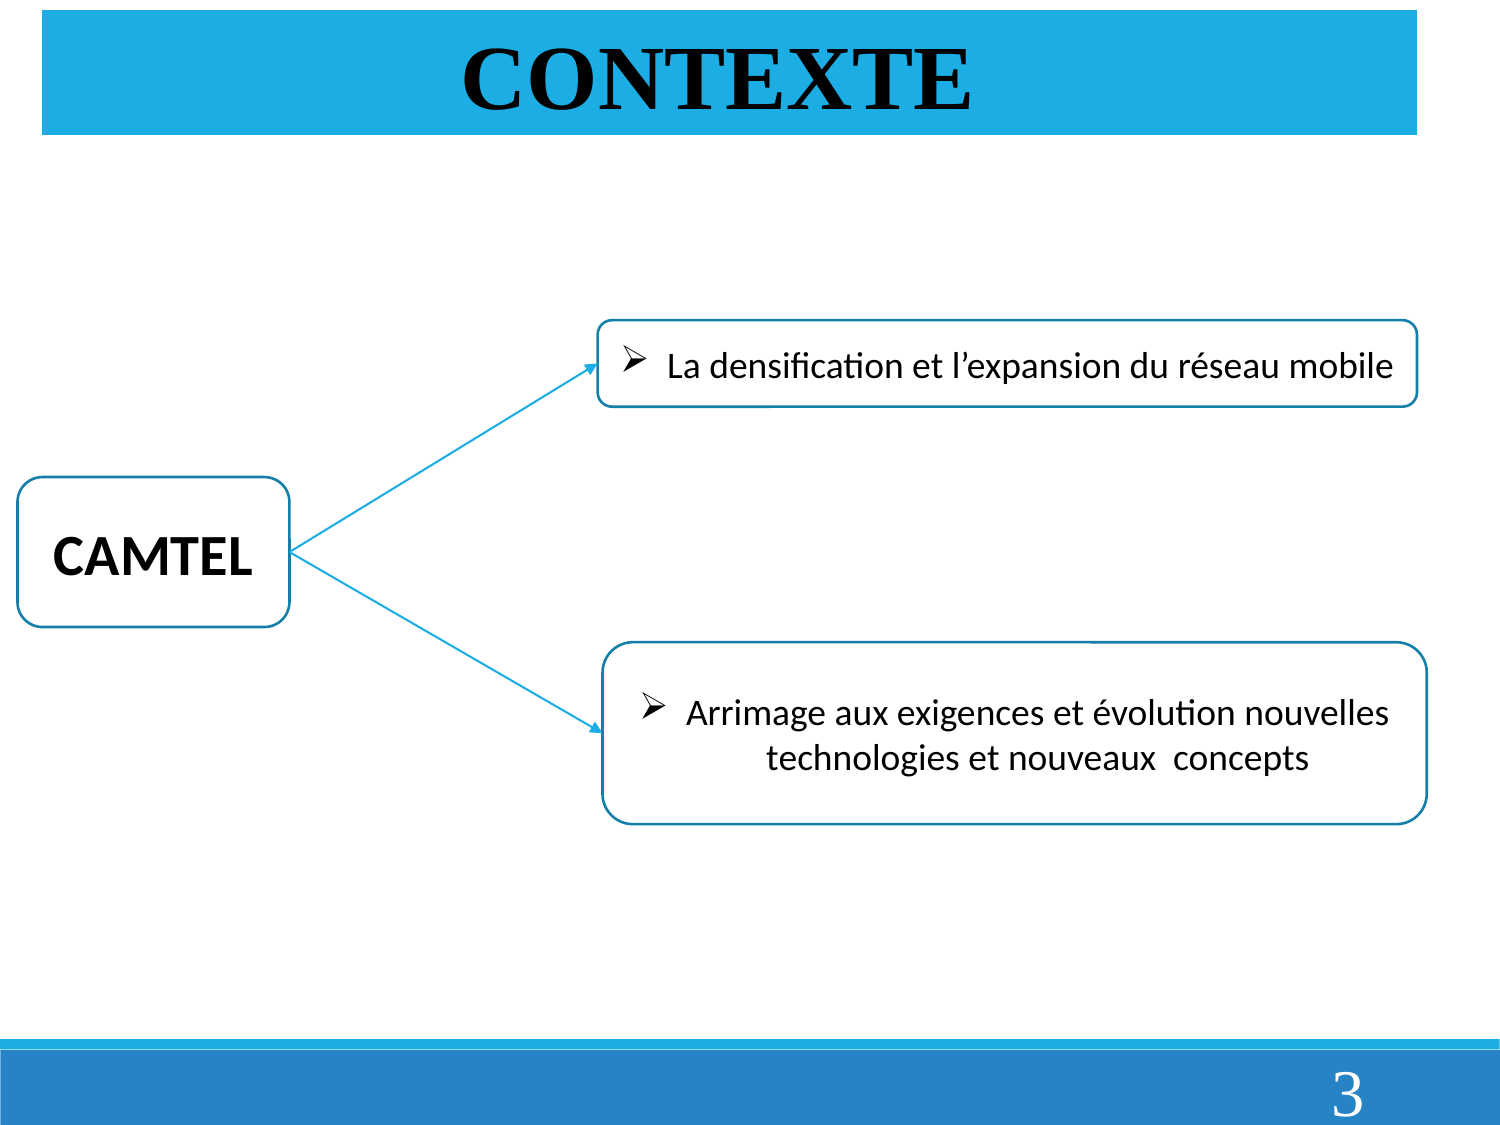

CONTEXTE

La densification et l’expansion du réseau mobile
CAMTEL

Arrimage aux exigences et évolution nouvelles technologies et nouveaux  concepts
21/12/2018
Pr Emmanuel TONYE
3
6